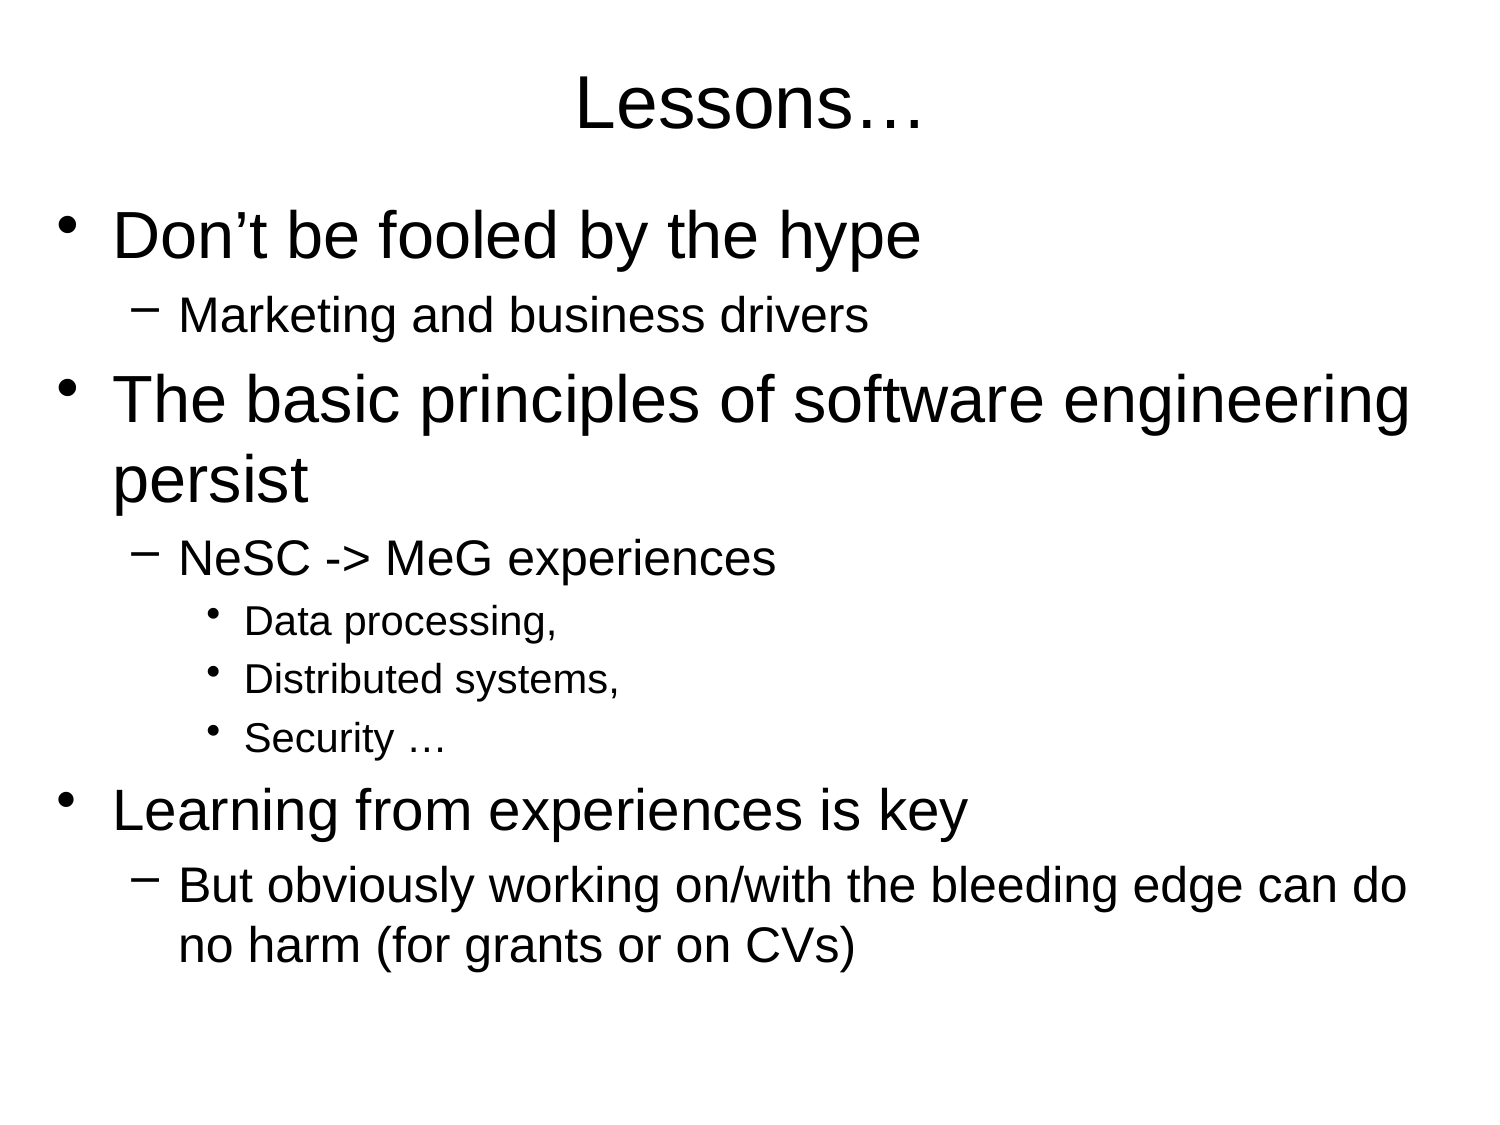

# Lessons…
Don’t be fooled by the hype
Marketing and business drivers
The basic principles of software engineering persist
NeSC -> MeG experiences
Data processing,
Distributed systems,
Security …
Learning from experiences is key
But obviously working on/with the bleeding edge can do no harm (for grants or on CVs)